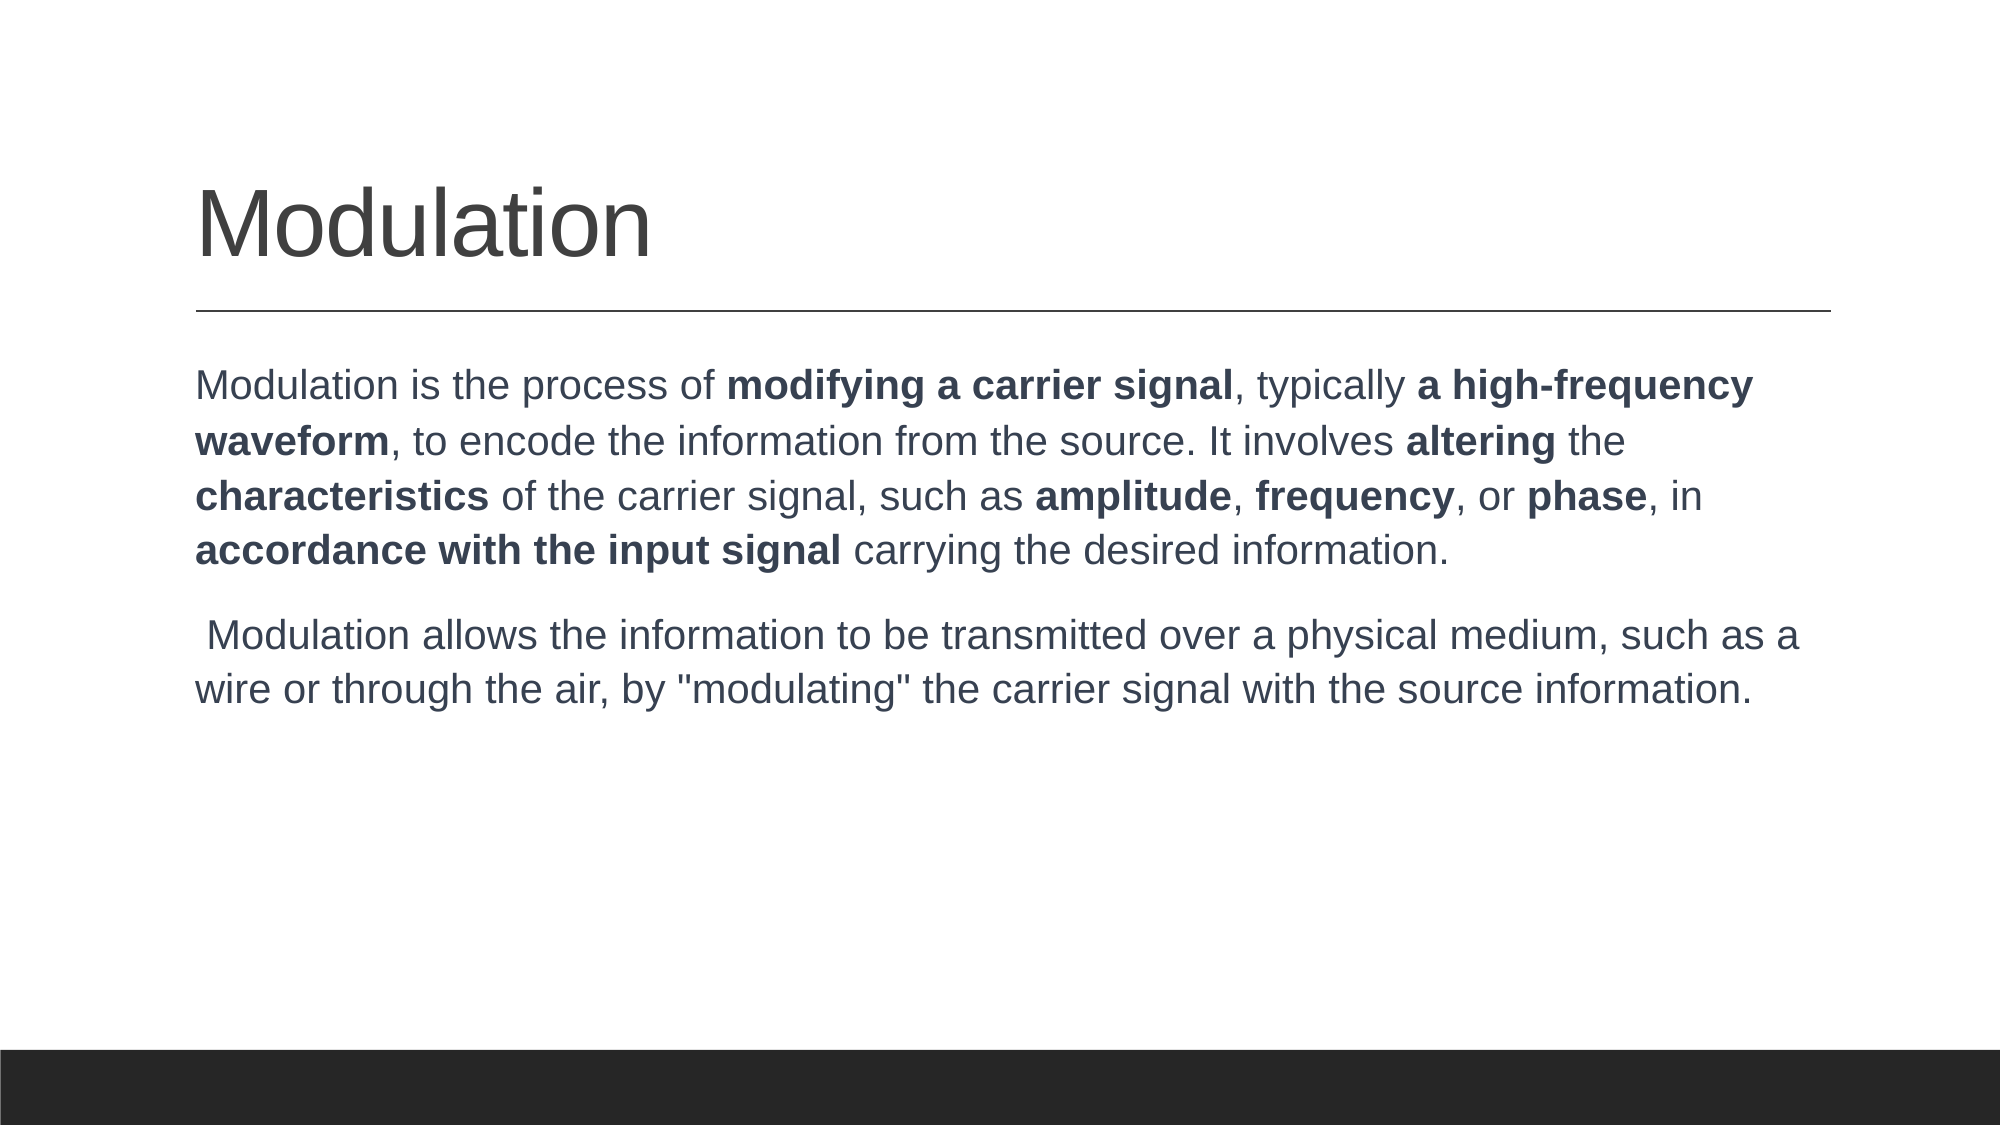

# Modulation
Modulation is the process of modifying a carrier signal, typically a high-frequency waveform, to encode the information from the source. It involves altering the characteristics of the carrier signal, such as amplitude, frequency, or phase, in accordance with the input signal carrying the desired information.
 Modulation allows the information to be transmitted over a physical medium, such as a wire or through the air, by "modulating" the carrier signal with the source information.